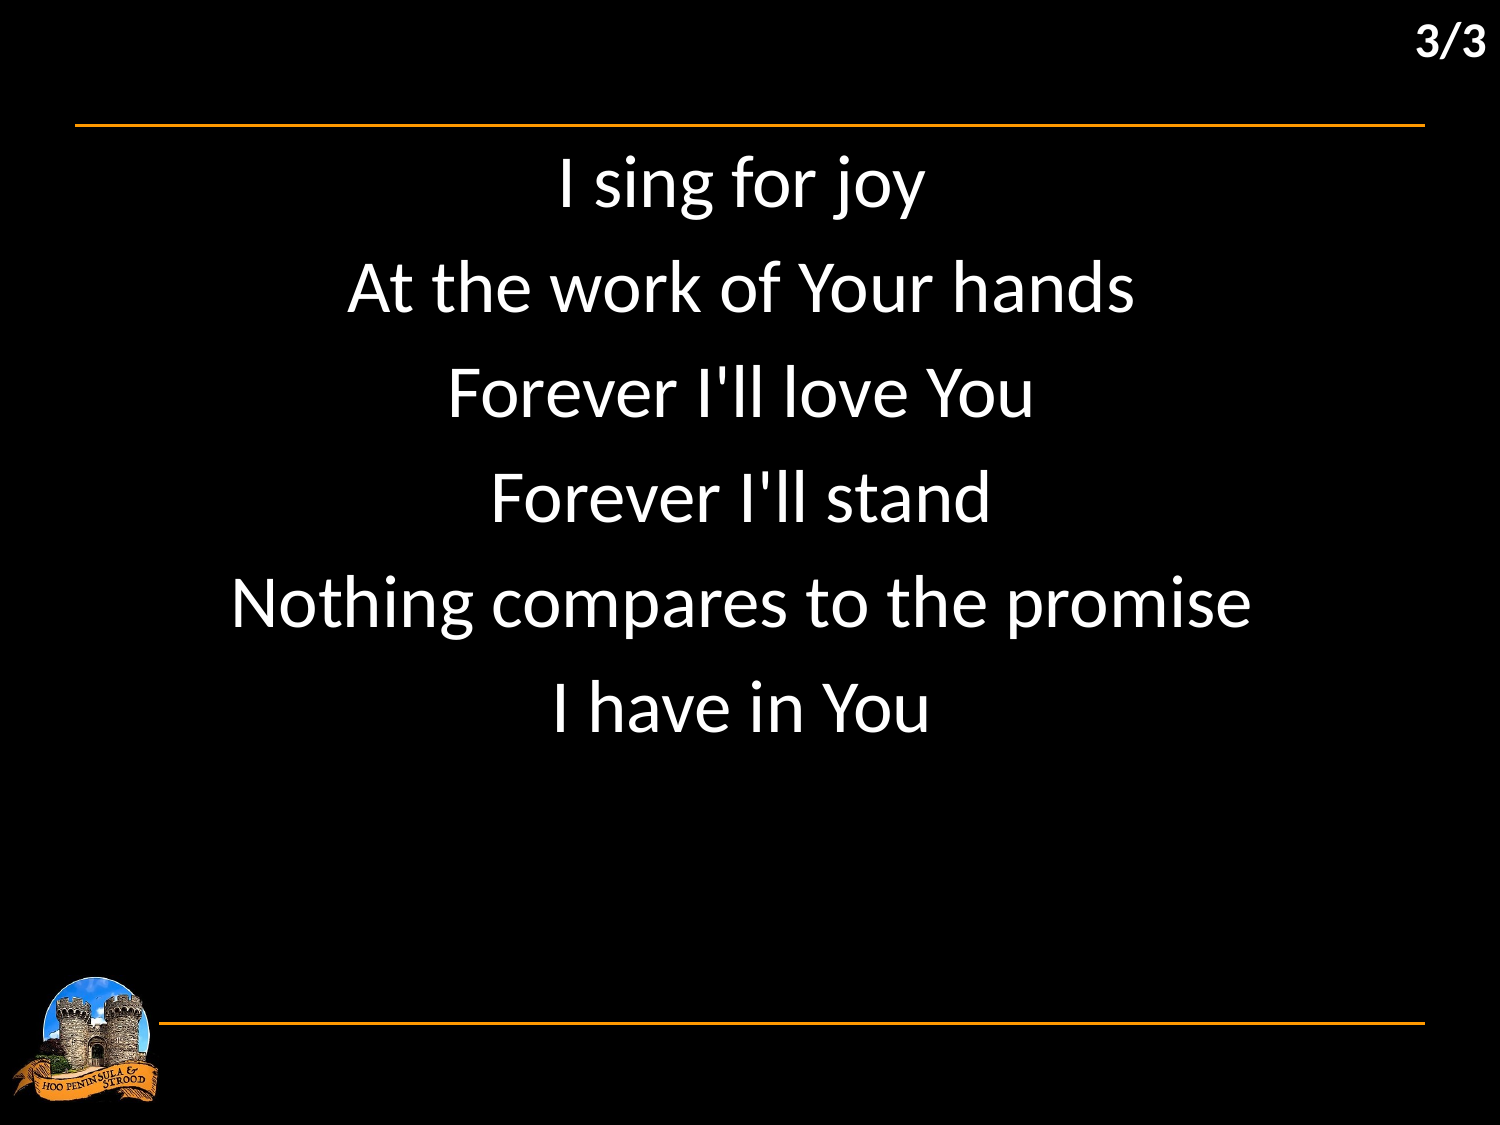

3/3
I sing for joy
At the work of Your hands
Forever I'll love You
Forever I'll stand
Nothing compares to the promise
I have in You